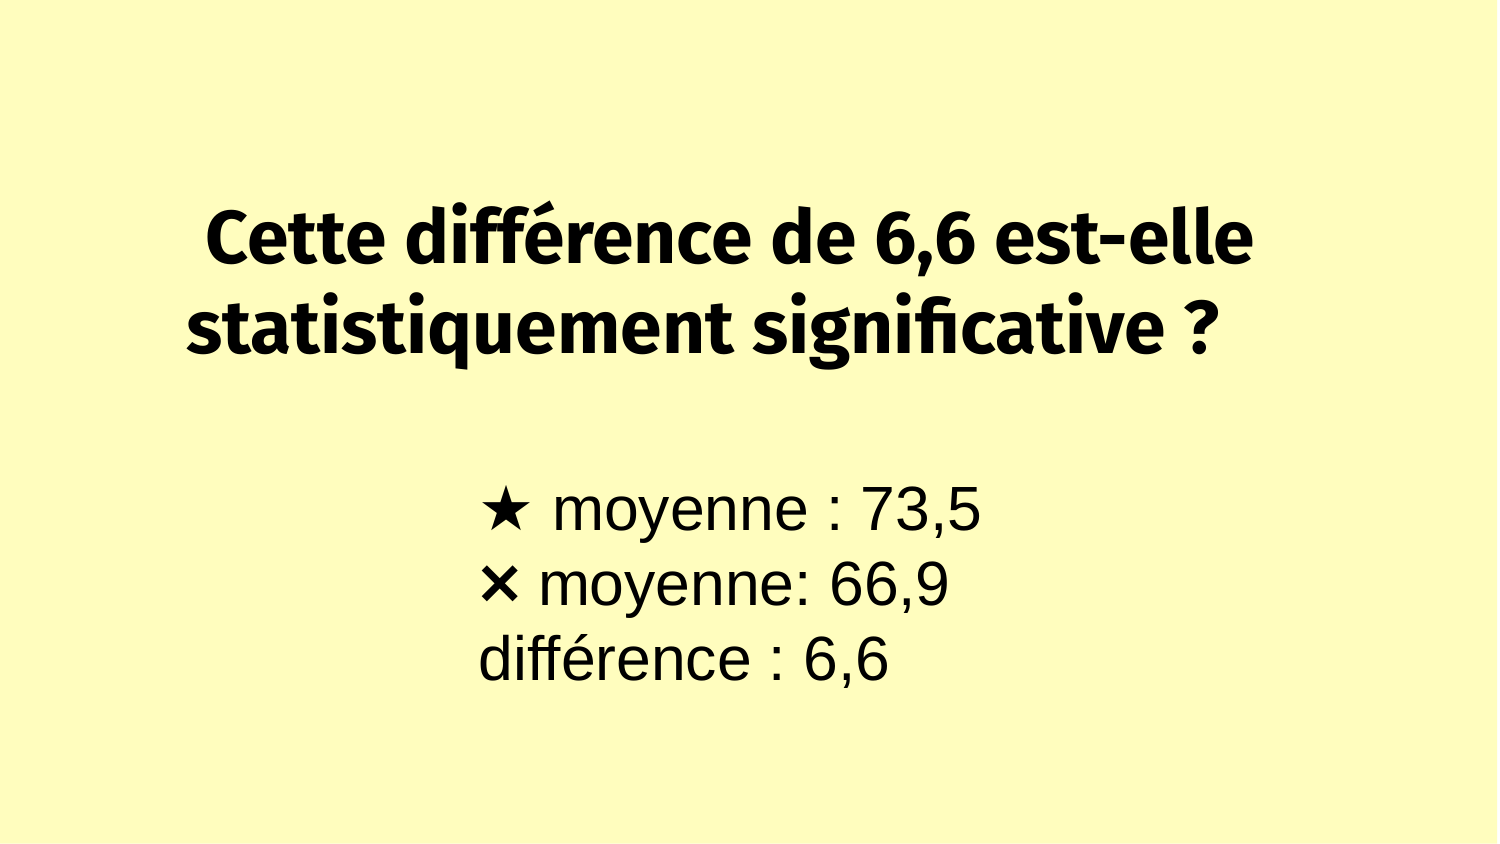

# Cette différence de 6,6 est-elle statistiquement significative ?
★ moyenne : 73,5
❌ moyenne: 66,9
différence : 6,6